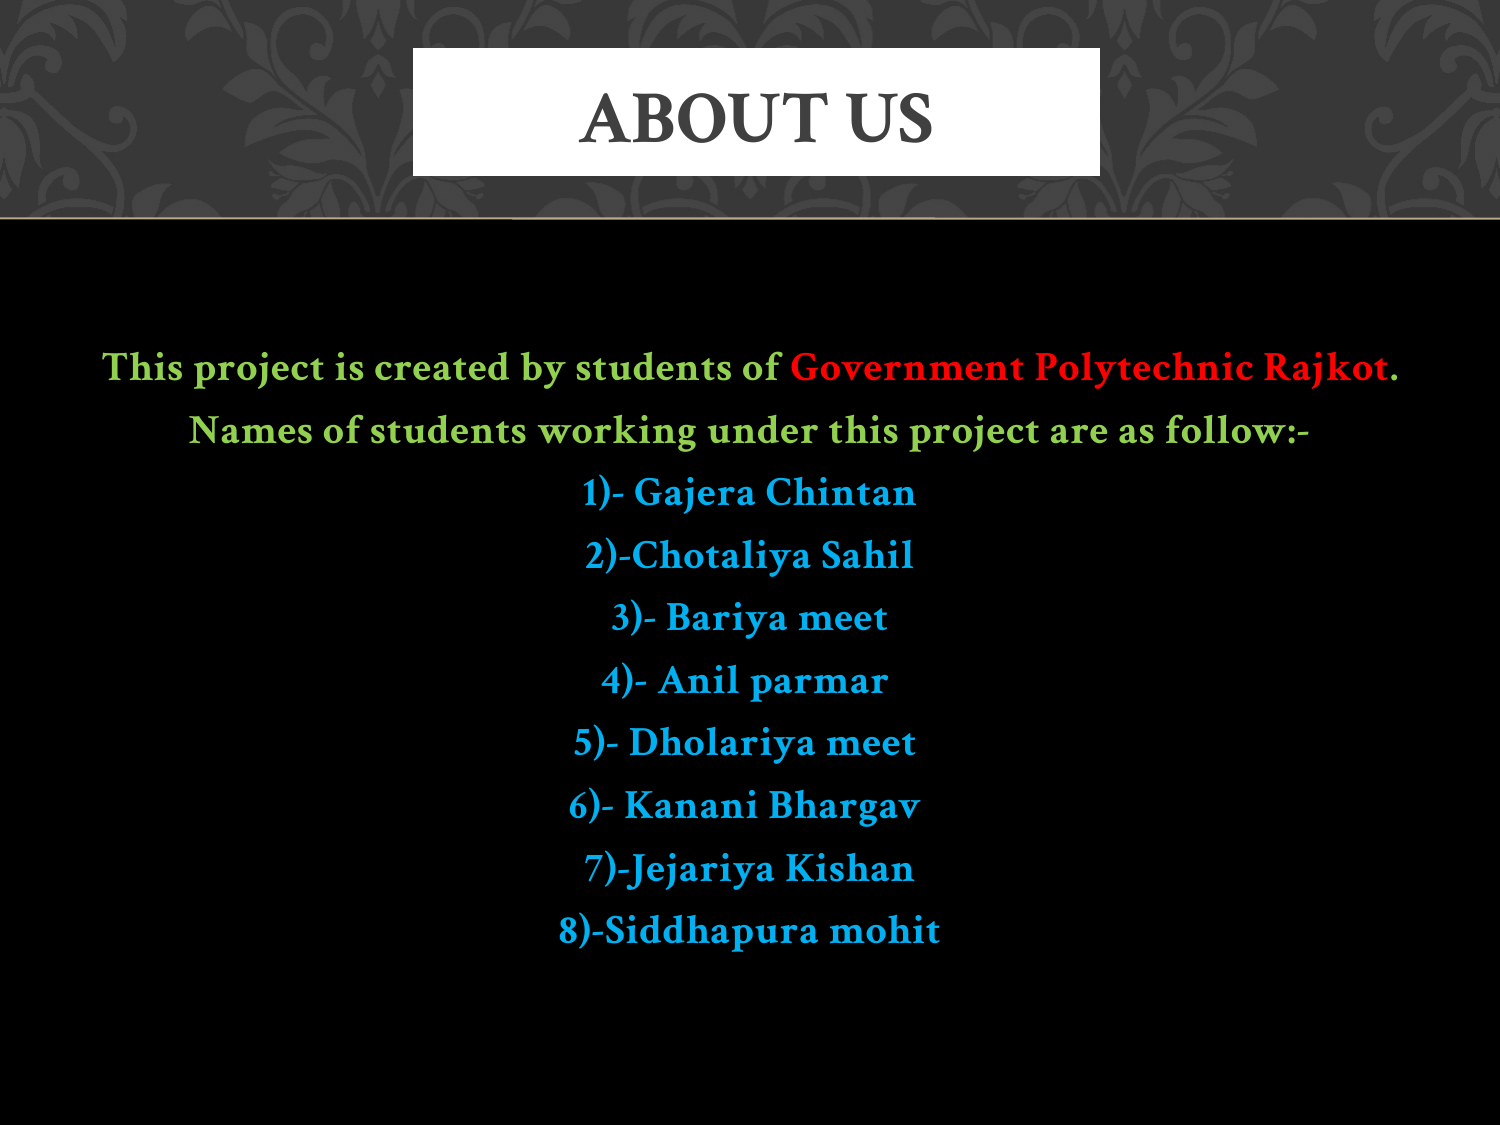

# About us
This project is created by students of Government Polytechnic Rajkot.
Names of students working under this project are as follow:-
1)- Gajera Chintan
2)-Chotaliya Sahil
3)- Bariya meet
4)- Anil parmar
5)- Dholariya meet
6)- Kanani Bhargav
7)-Jejariya Kishan
8)-Siddhapura mohit